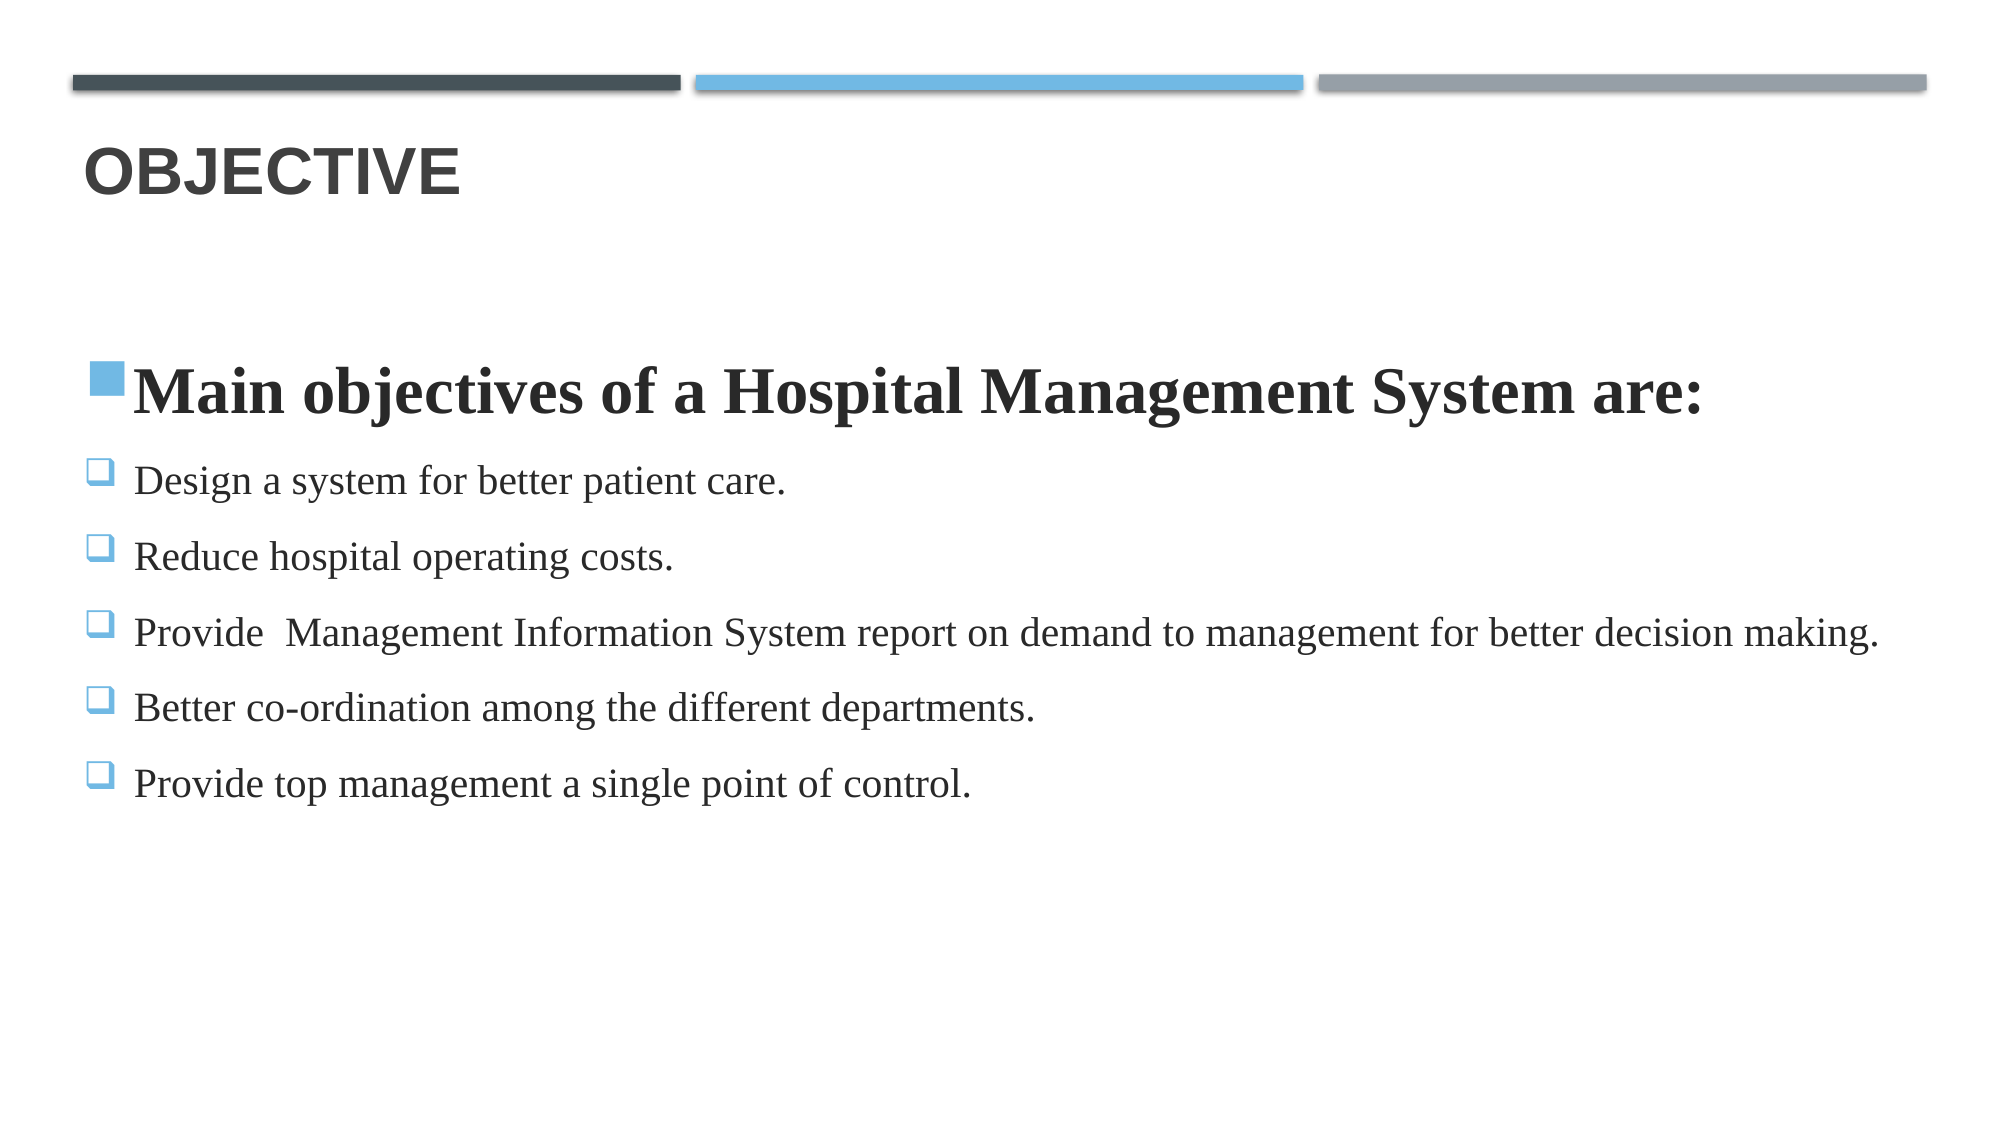

# Objective
Main objectives of a Hospital Management System are:
Design a system for better patient care.
Reduce hospital operating costs.
Provide  Management Information System report on demand to management for better decision making.
Better co-ordination among the different departments.
Provide top management a single point of control.